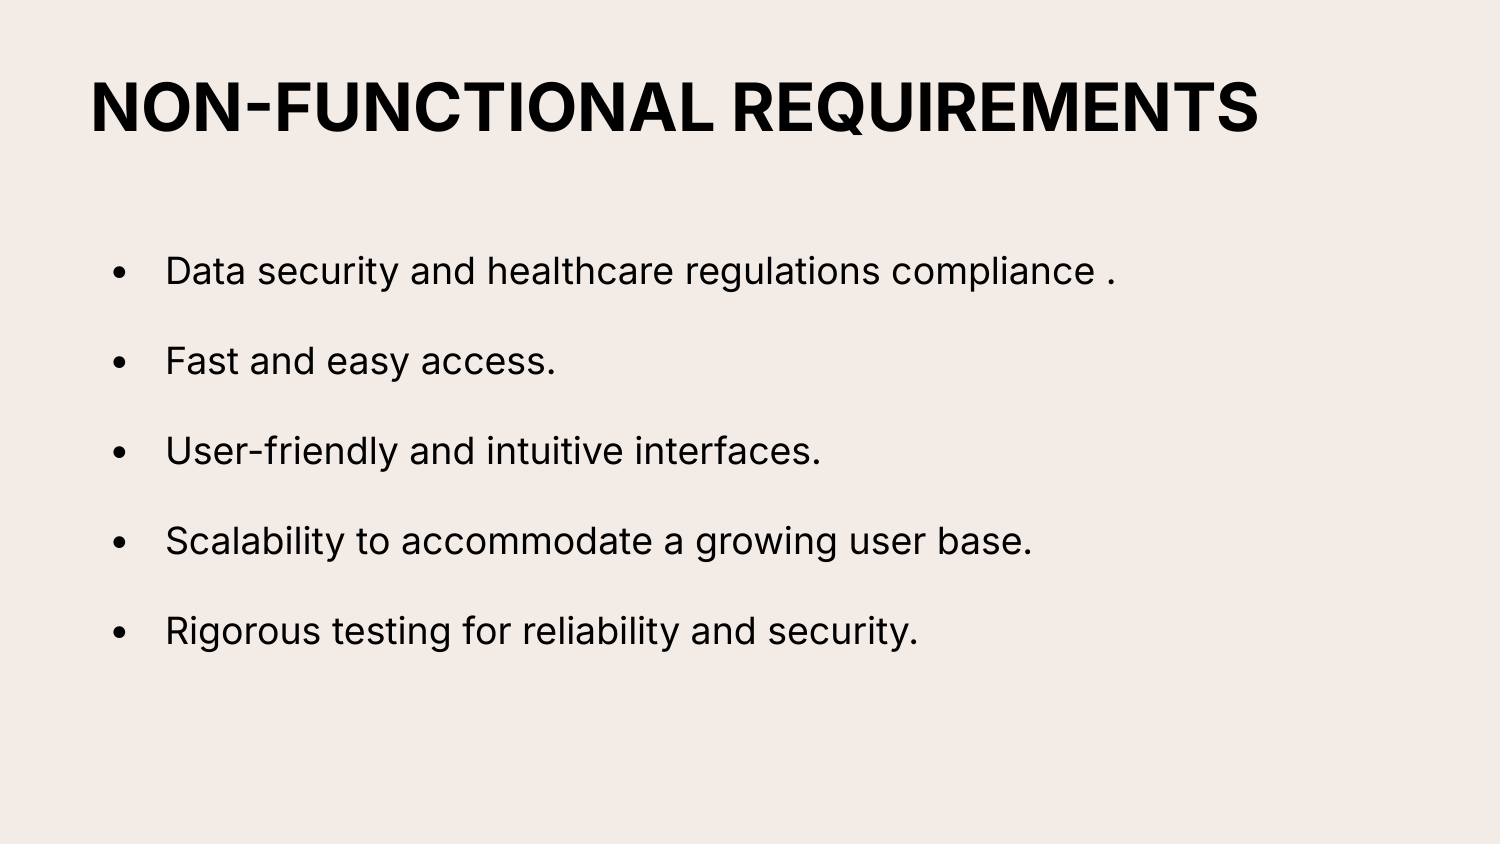

# NON-FUNCTIONAL REQUIREMENTS
Data security and healthcare regulations compliance .
Fast and easy access.
User-friendly and intuitive interfaces.
Scalability to accommodate a growing user base.
Rigorous testing for reliability and security.